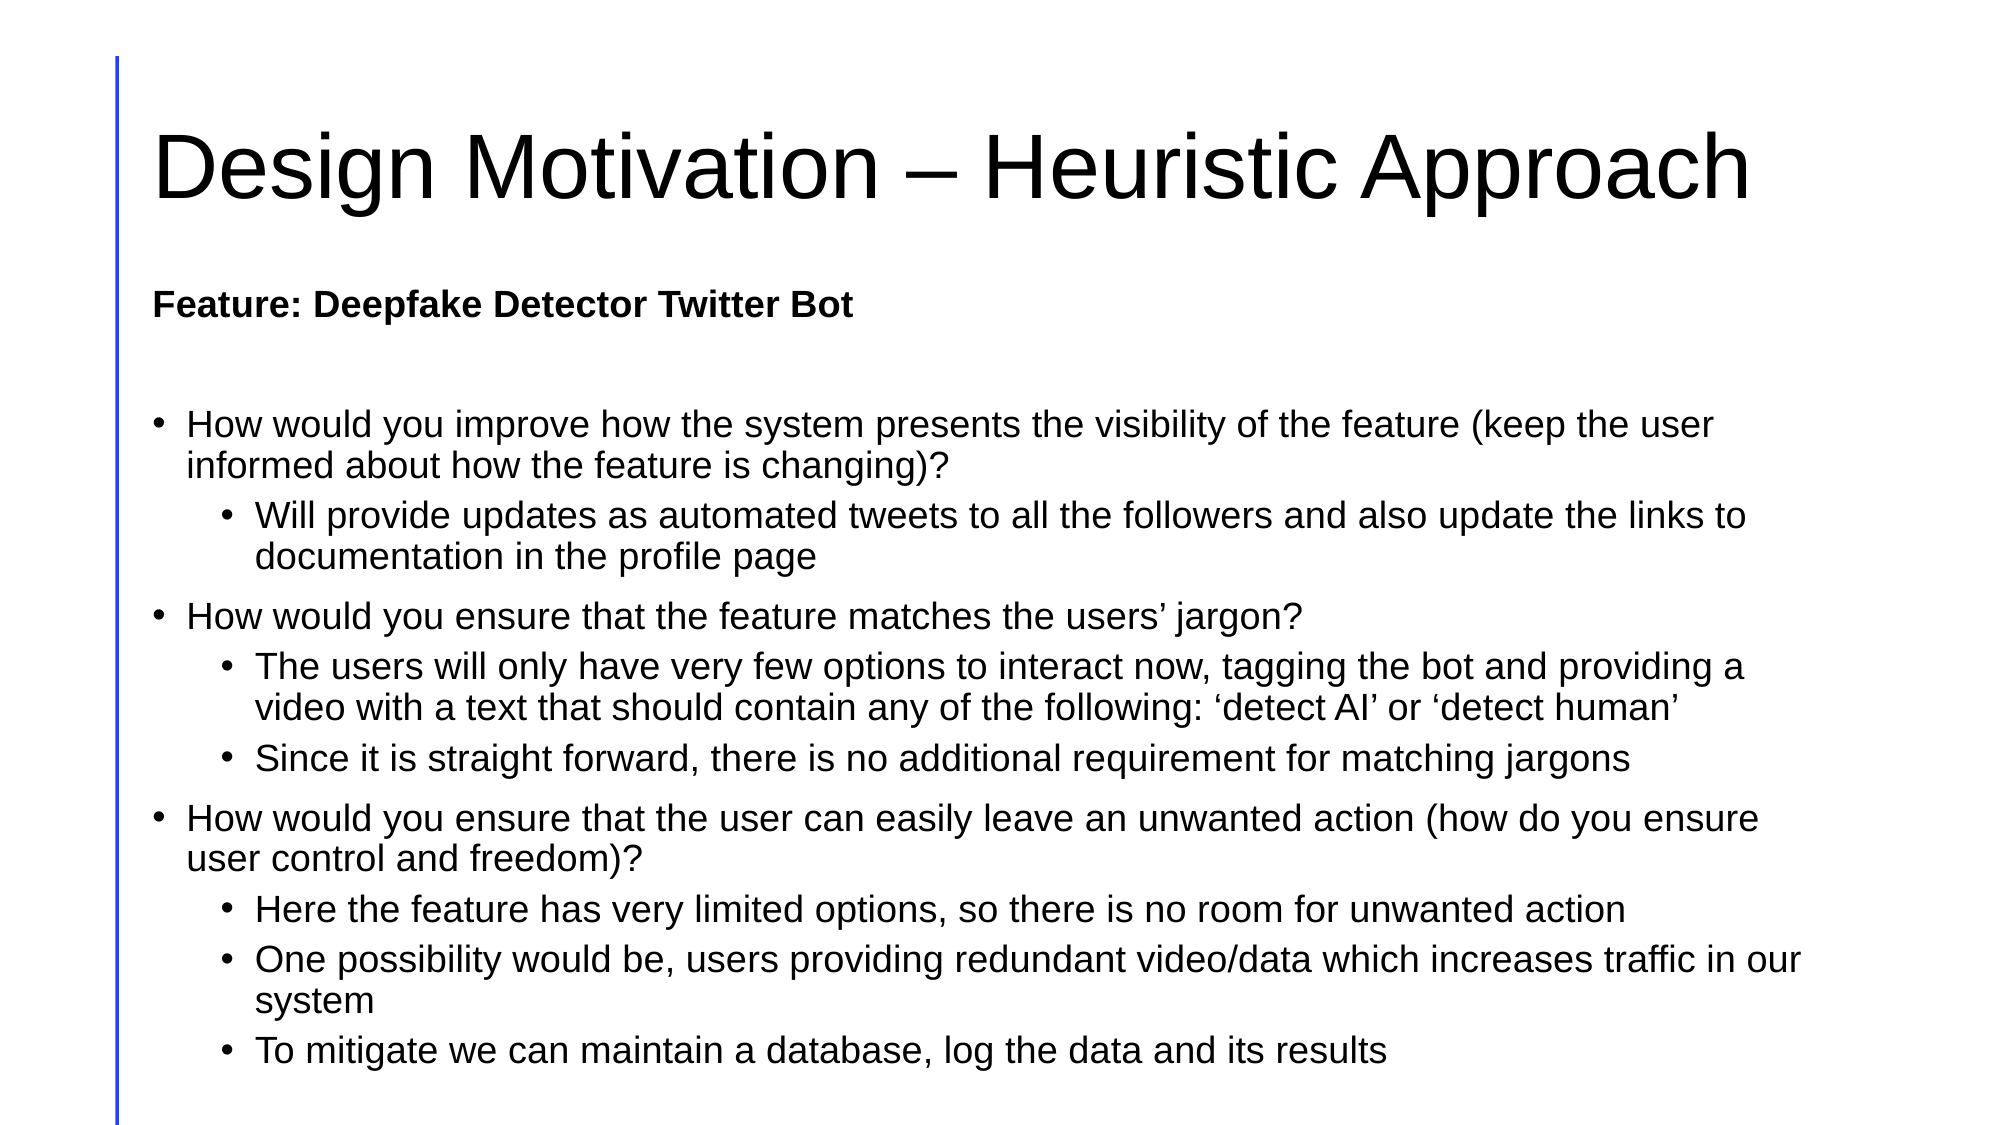

# Design Motivation – Heuristic Approach
Feature: Deepfake Detector Twitter Bot

How would you improve how the system presents the visibility of the feature (keep the user informed about how the feature is changing)?
Will provide updates as automated tweets to all the followers and also update the links to documentation in the profile page
How would you ensure that the feature matches the users’ jargon?
The users will only have very few options to interact now, tagging the bot and providing a video with a text that should contain any of the following: ‘detect AI’ or ‘detect human’
Since it is straight forward, there is no additional requirement for matching jargons
How would you ensure that the user can easily leave an unwanted action (how do you ensure user control and freedom)?
Here the feature has very limited options, so there is no room for unwanted action
One possibility would be, users providing redundant video/data which increases traffic in our system
To mitigate we can maintain a database, log the data and its results